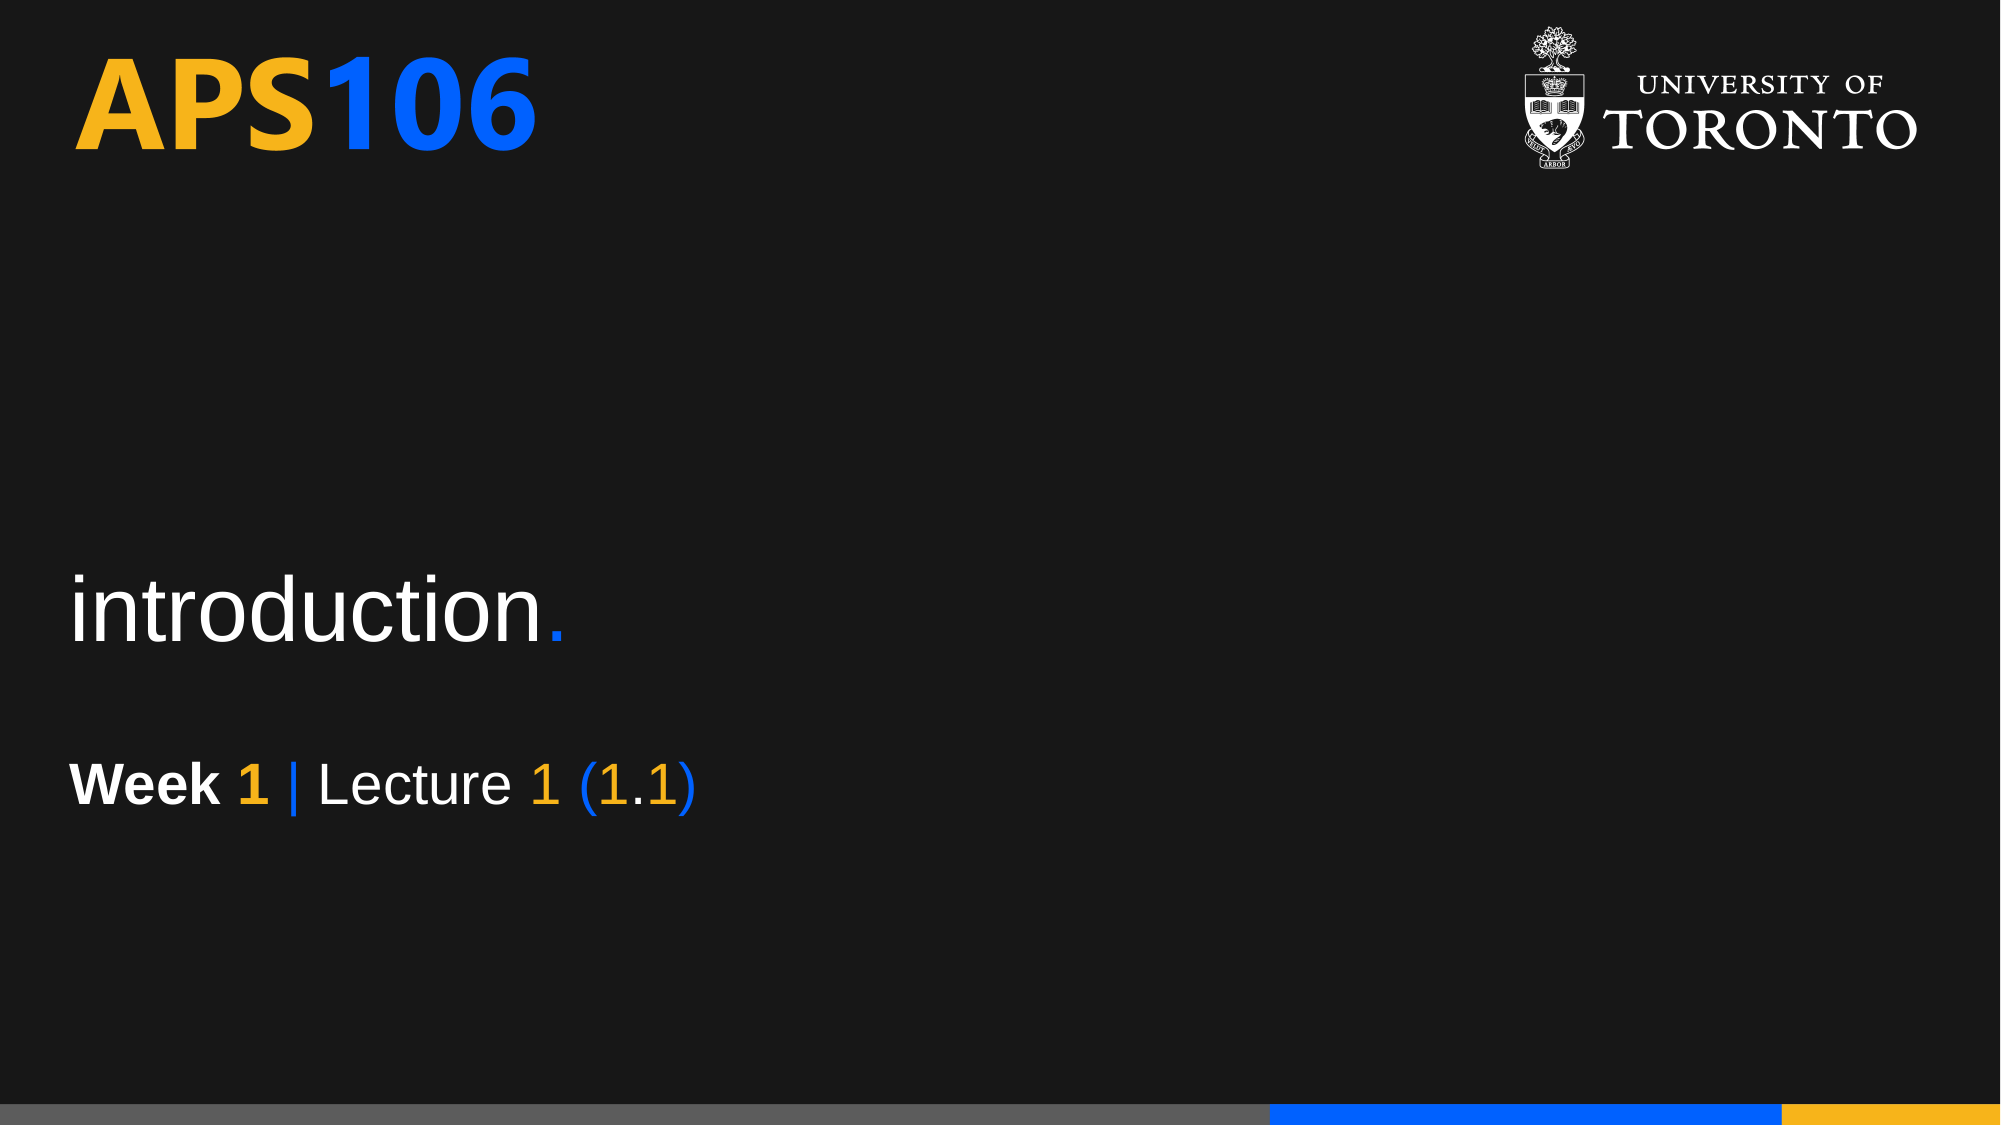

# introduction.
Week 1 | Lecture 1 (1.1)